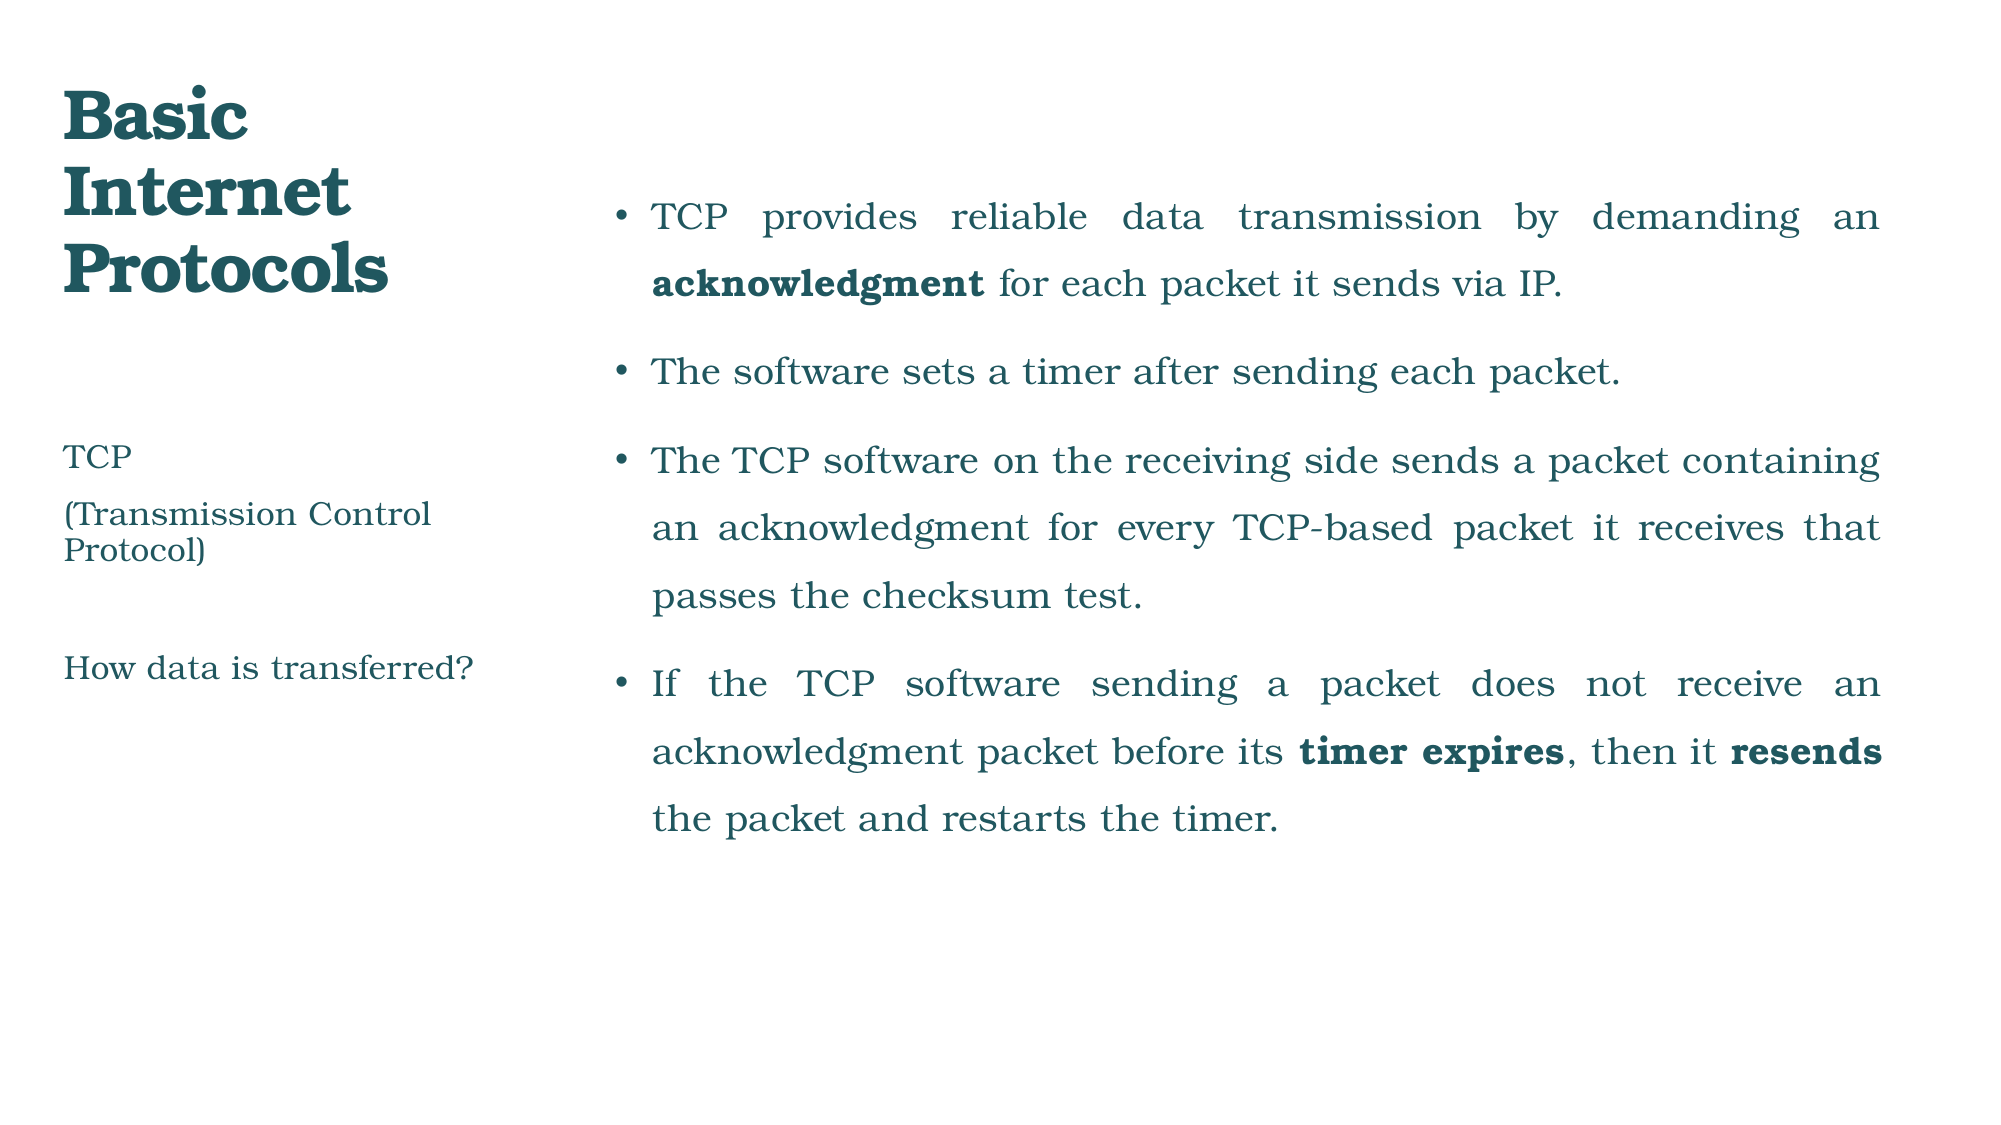

# Basic Internet Protocols
TCP provides reliable data transmission by demanding an acknowledgment for each packet it sends via IP.
The software sets a timer after sending each packet.
The TCP software on the receiving side sends a packet containing an acknowledgment for every TCP-based packet it receives that passes the checksum test.
If the TCP software sending a packet does not receive an acknowledgment packet before its timer expires, then it resends the packet and restarts the timer.

TCP
(Transmission Control Protocol)

How data is transferred?